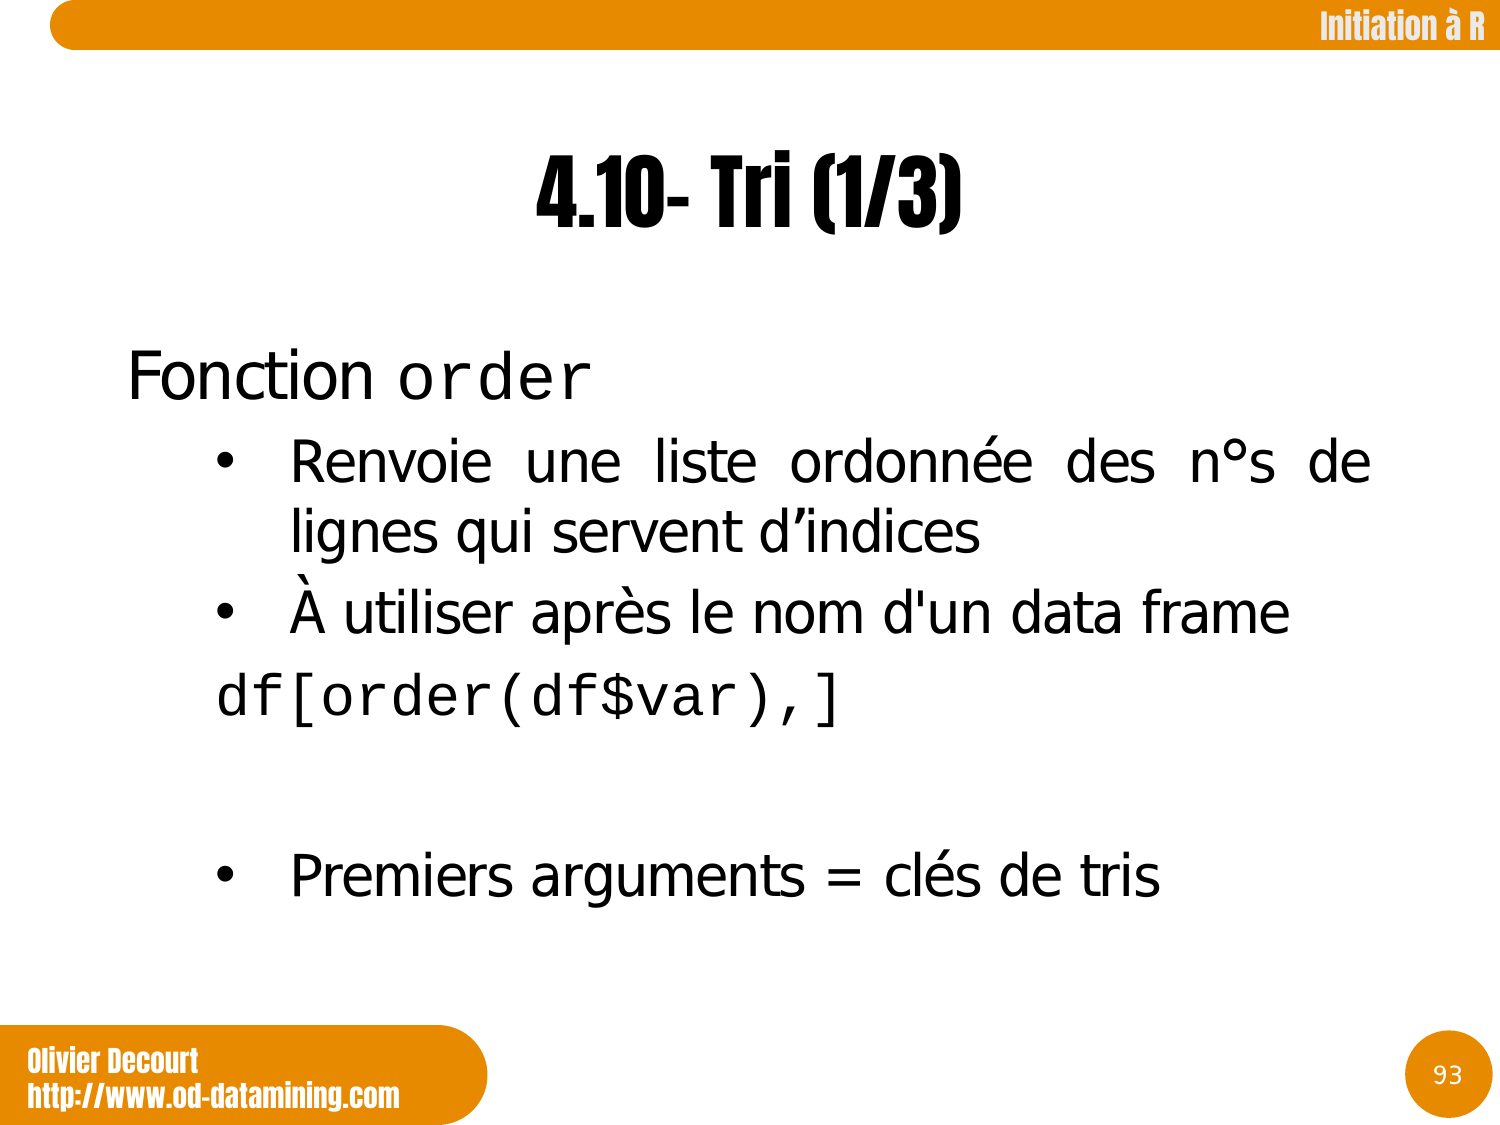

# 4.10- Tri (1/3)
Fonction order
Renvoie une liste ordonnée des n°s de lignes qui servent d’indices
À utiliser après le nom d'un data frame
df[order(df$var),]

Premiers arguments = clés de tris